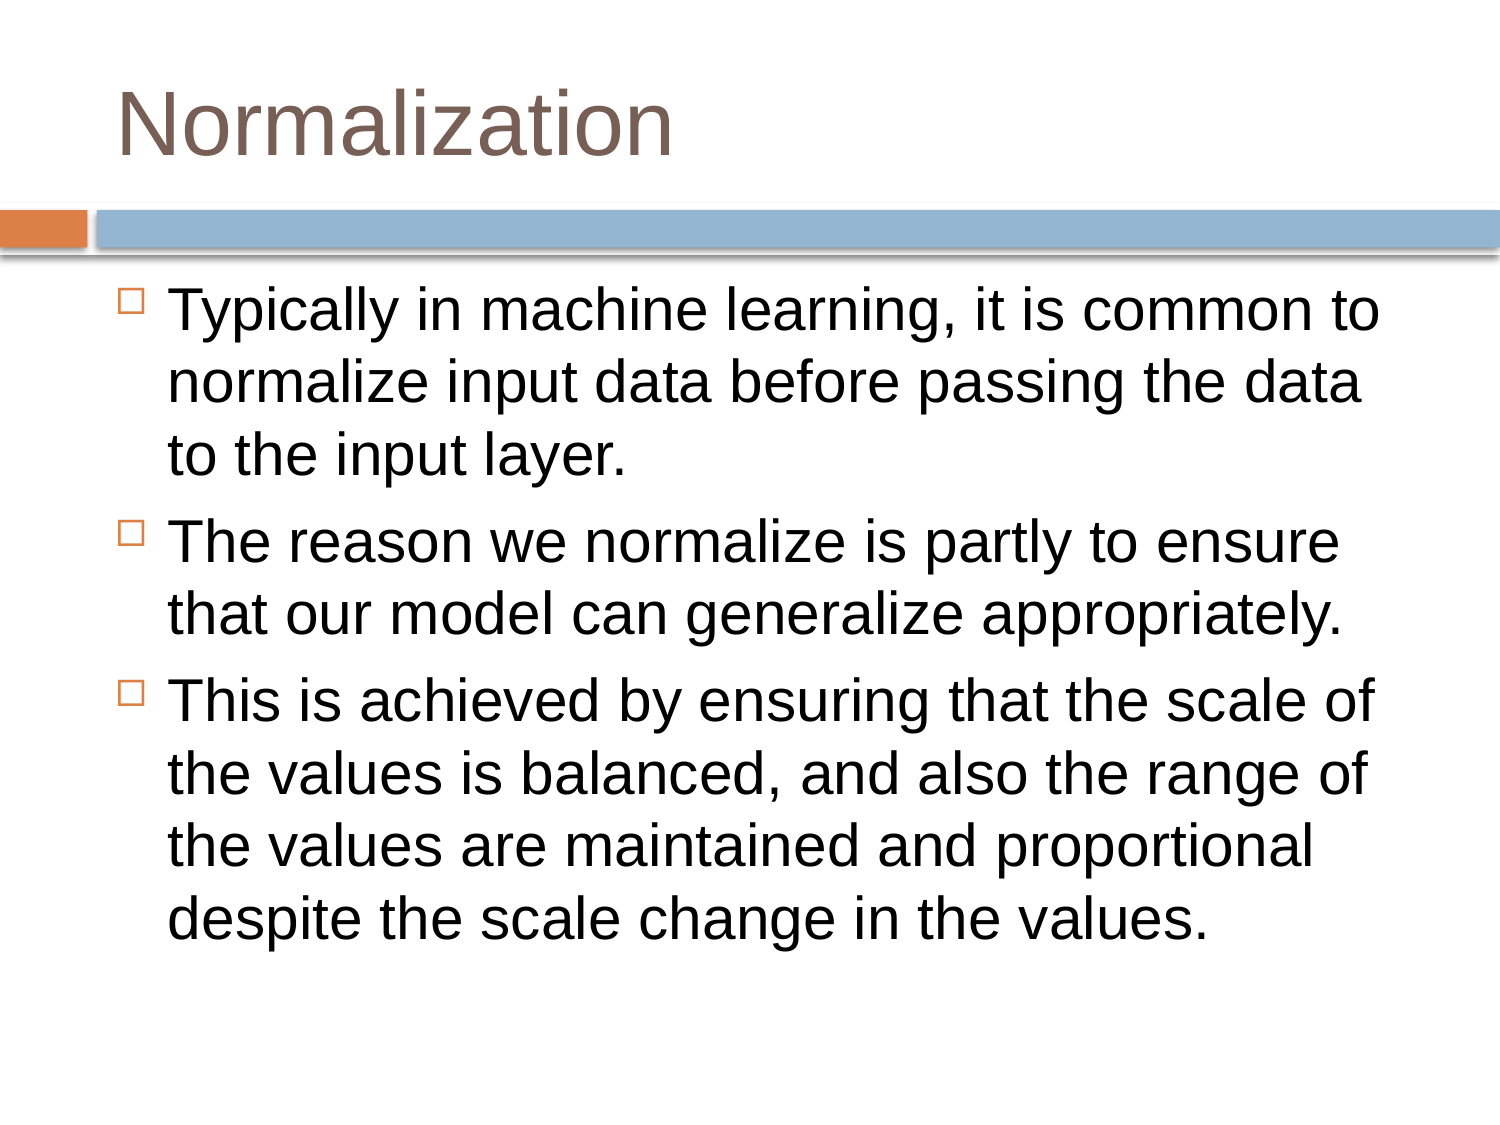

# Normalization
Typically in machine learning, it is common to normalize input data before passing the data to the input layer.
The reason we normalize is partly to ensure that our model can generalize appropriately.
This is achieved by ensuring that the scale of the values is balanced, and also the range of the values are maintained and proportional despite the scale change in the values.